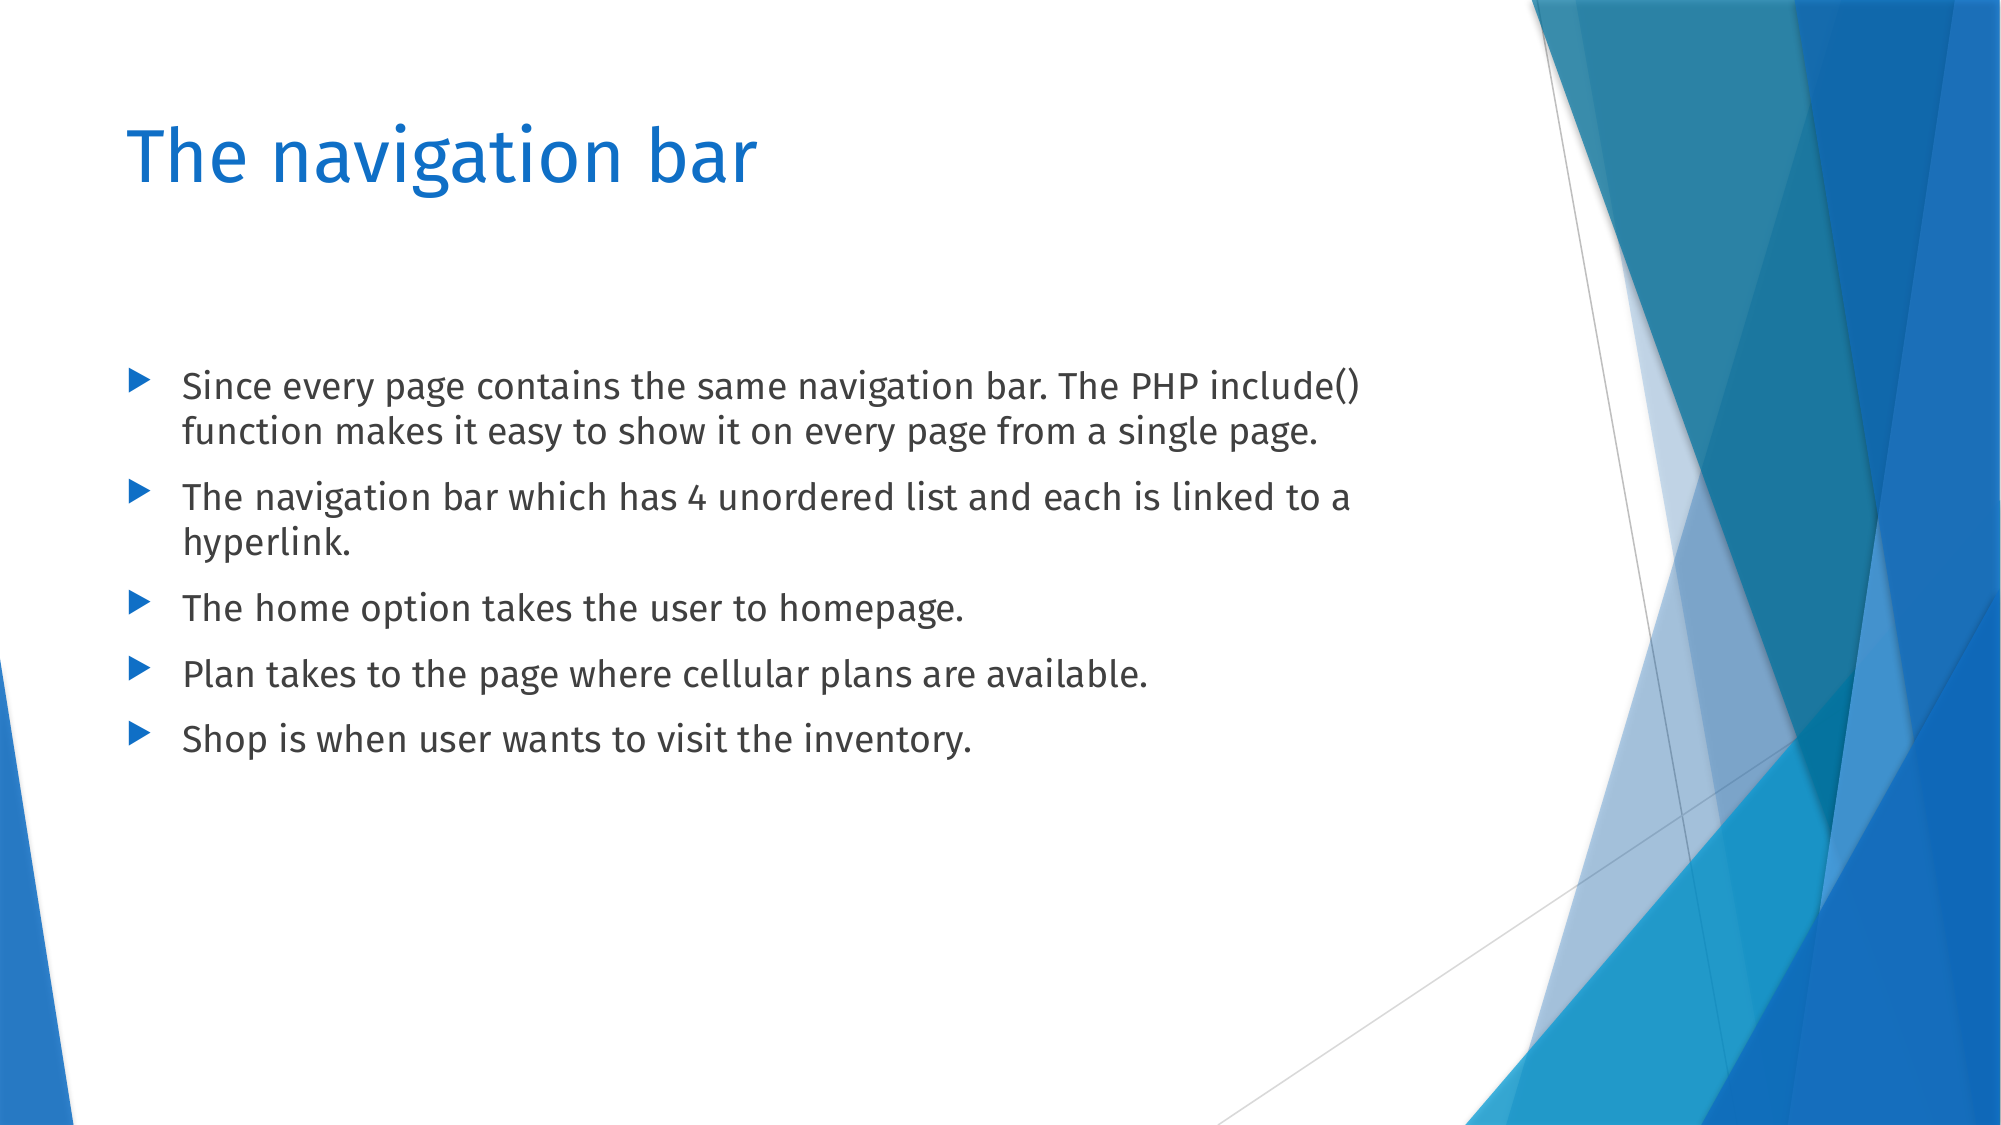

# The navigation bar
Since every page contains the same navigation bar. The PHP include() function makes it easy to show it on every page from a single page.
The navigation bar which has 4 unordered list and each is linked to a hyperlink.
The home option takes the user to homepage.
Plan takes to the page where cellular plans are available.
Shop is when user wants to visit the inventory.